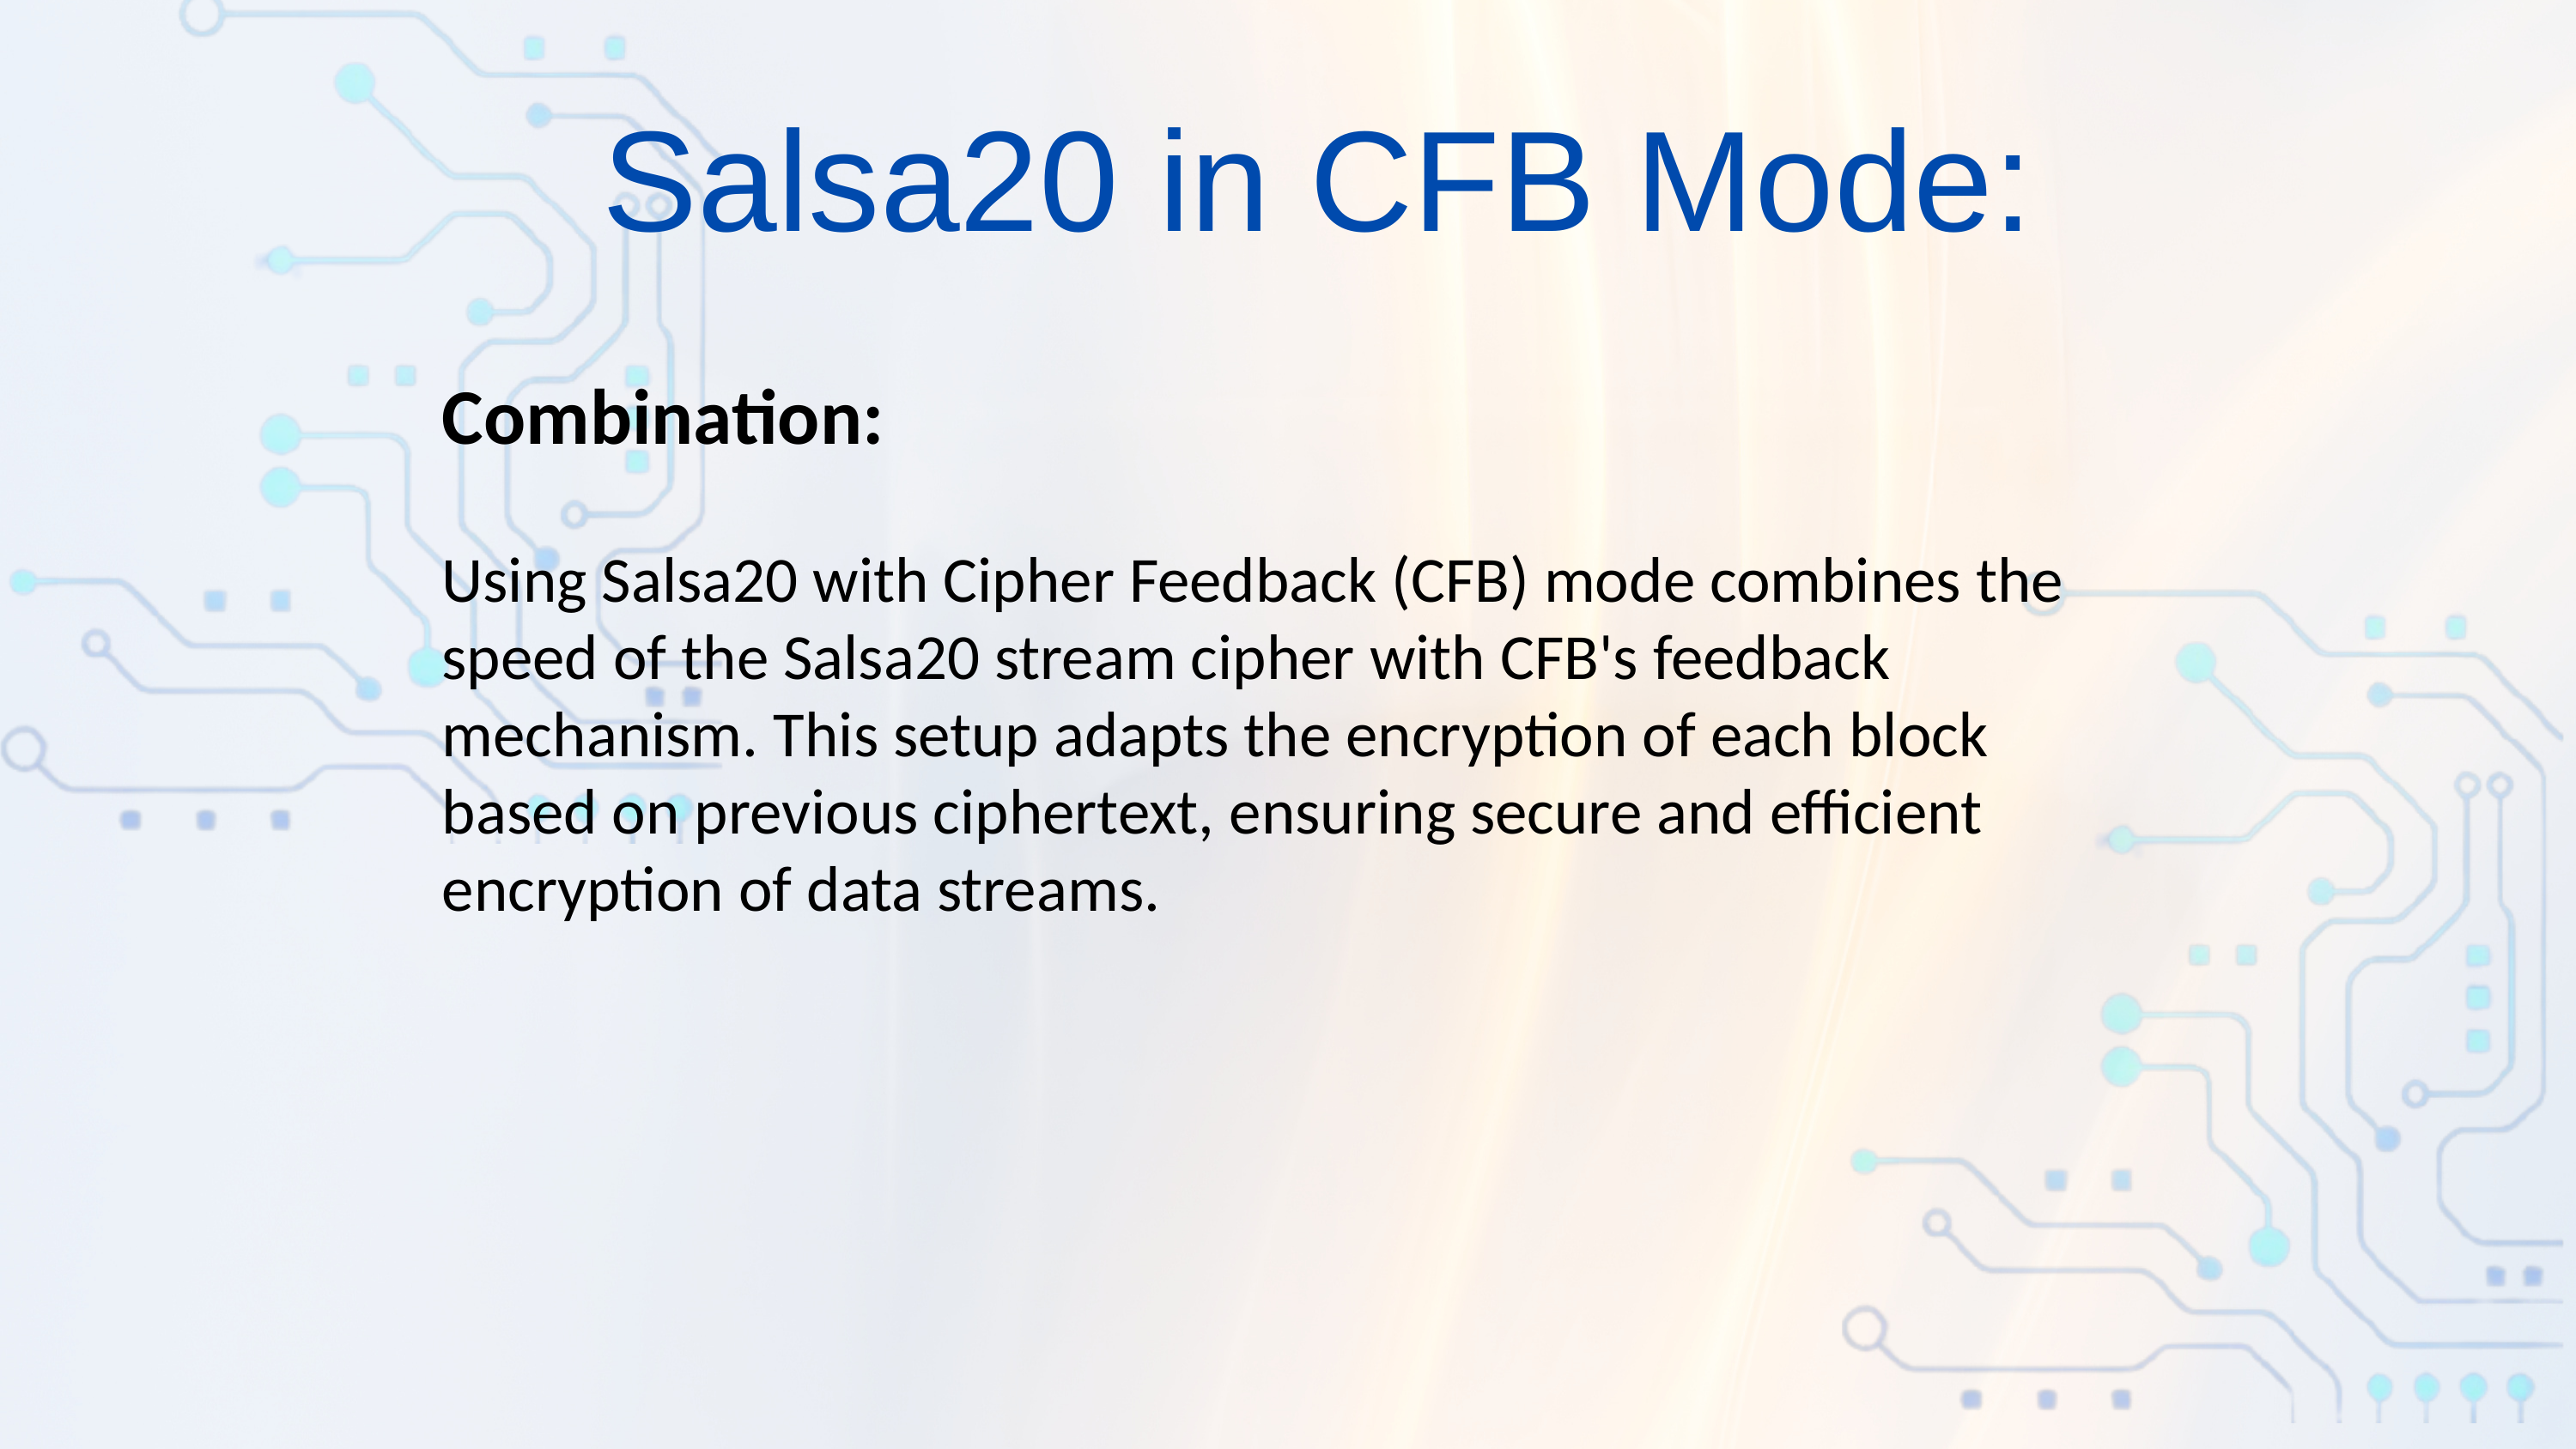

Salsa20 in CFB Mode:
Combination:

Using Salsa20 with Cipher Feedback (CFB) mode combines the speed of the Salsa20 stream cipher with CFB's feedback mechanism. This setup adapts the encryption of each block based on previous ciphertext, ensuring secure and efficient encryption of data streams.